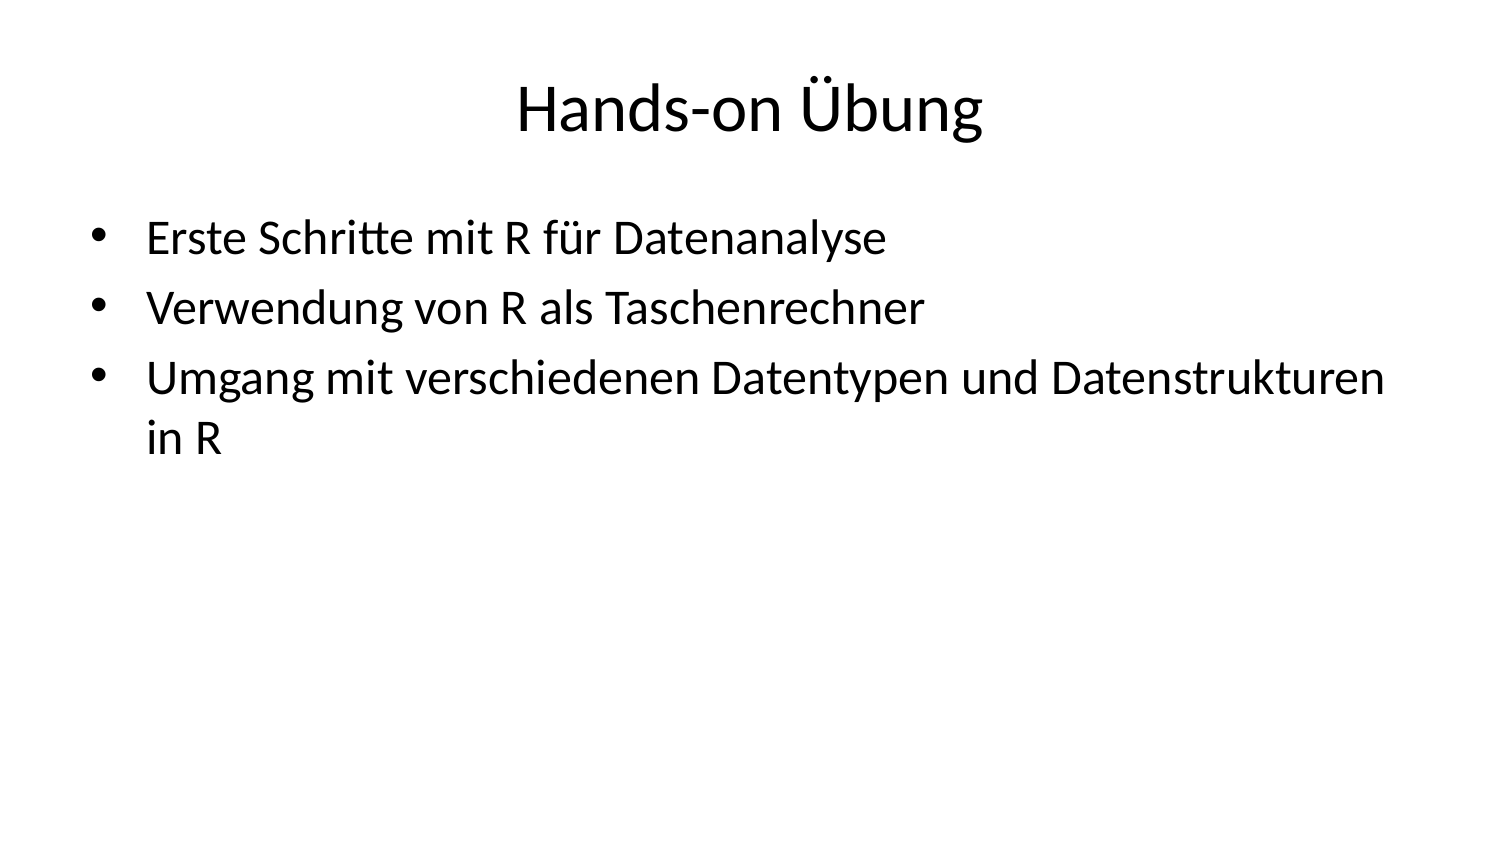

# Hands-on Übung
Erste Schritte mit R für Datenanalyse
Verwendung von R als Taschenrechner
Umgang mit verschiedenen Datentypen und Datenstrukturen in R